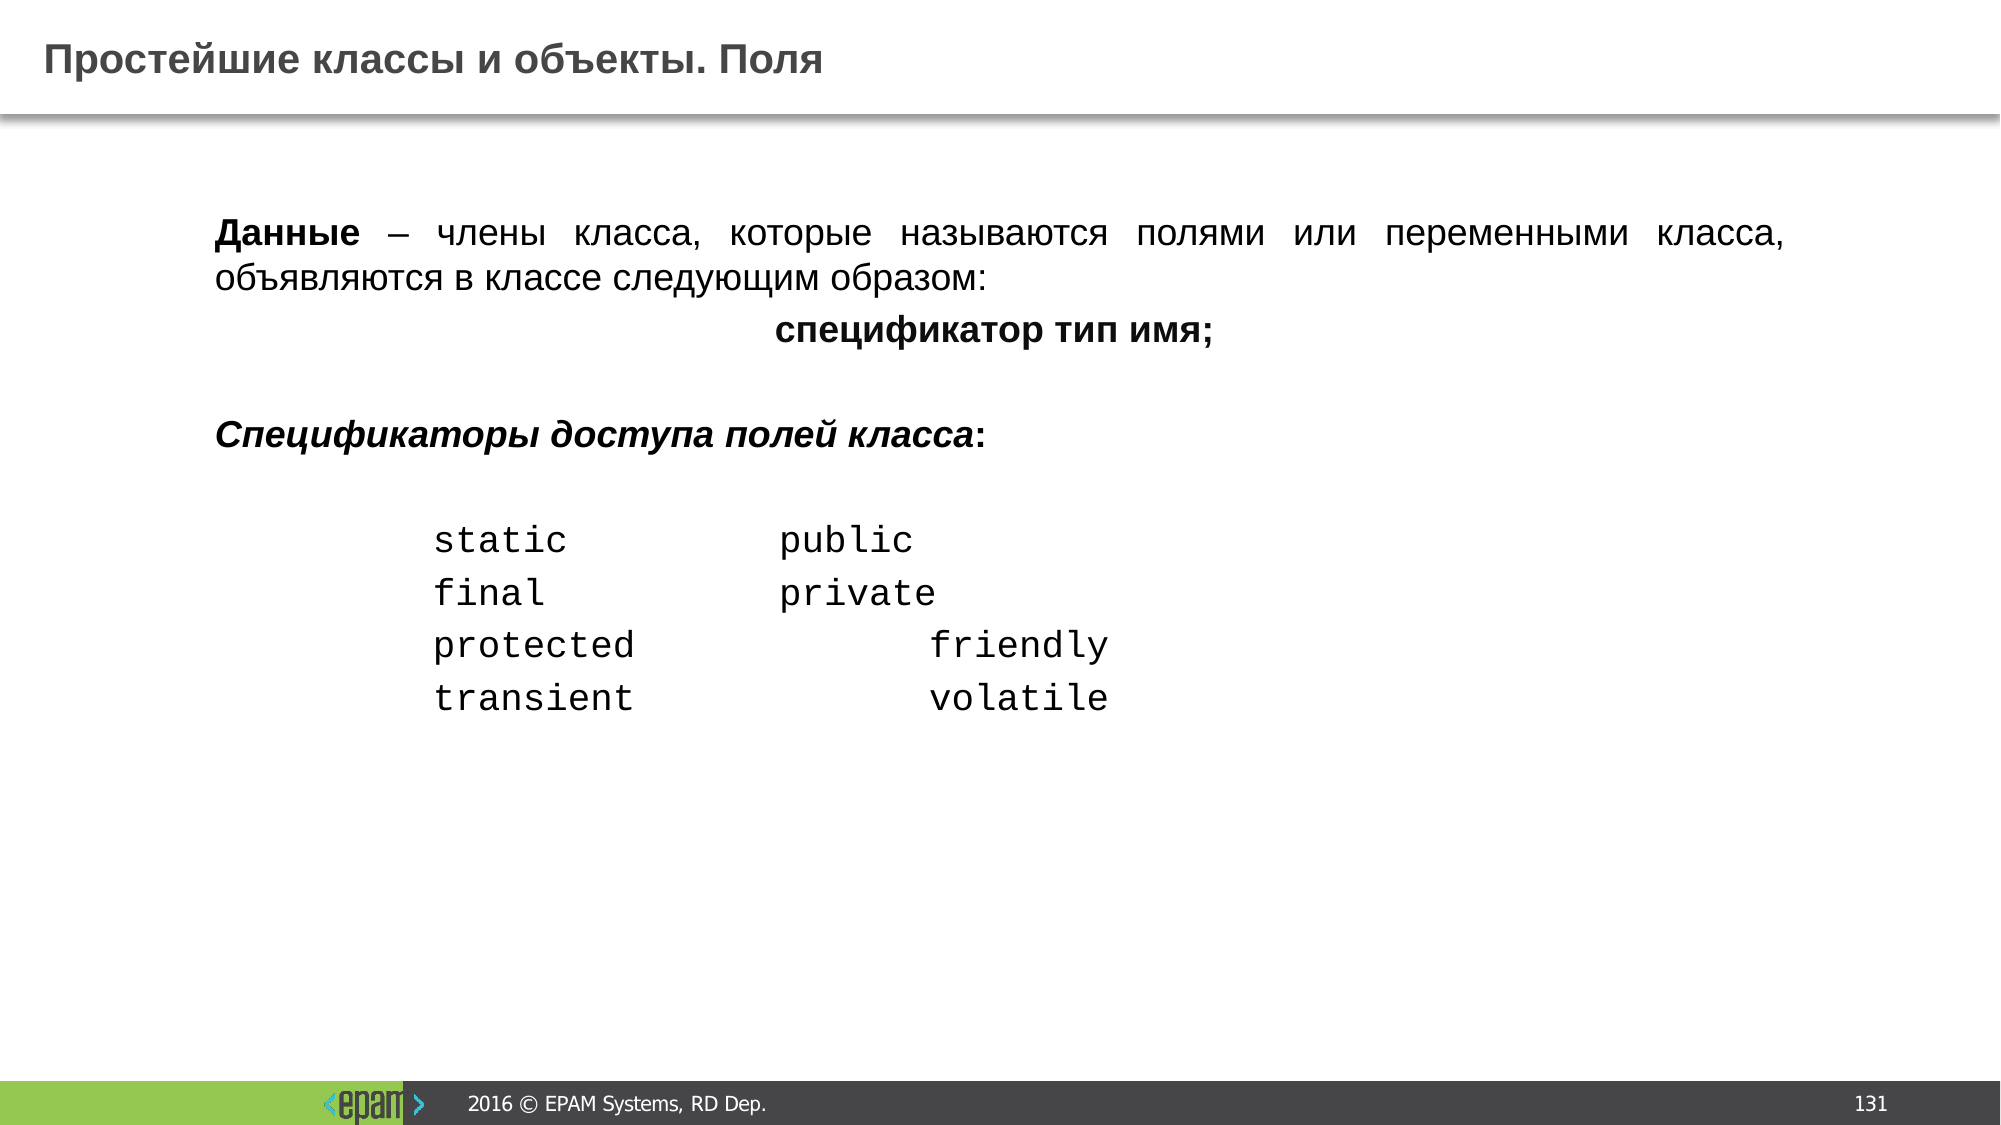

# Простейшие классы и объекты. Поля
Данные – члены класса, которые называются полями или переменными класса, объявляются в классе следующим образом:
cпецификатор тип имя;

Cпецификаторы доступа полей класса:

static		public
final		private
protected		friendly
transient		volatile

2016 © EPAM Systems, RD Dep.
131